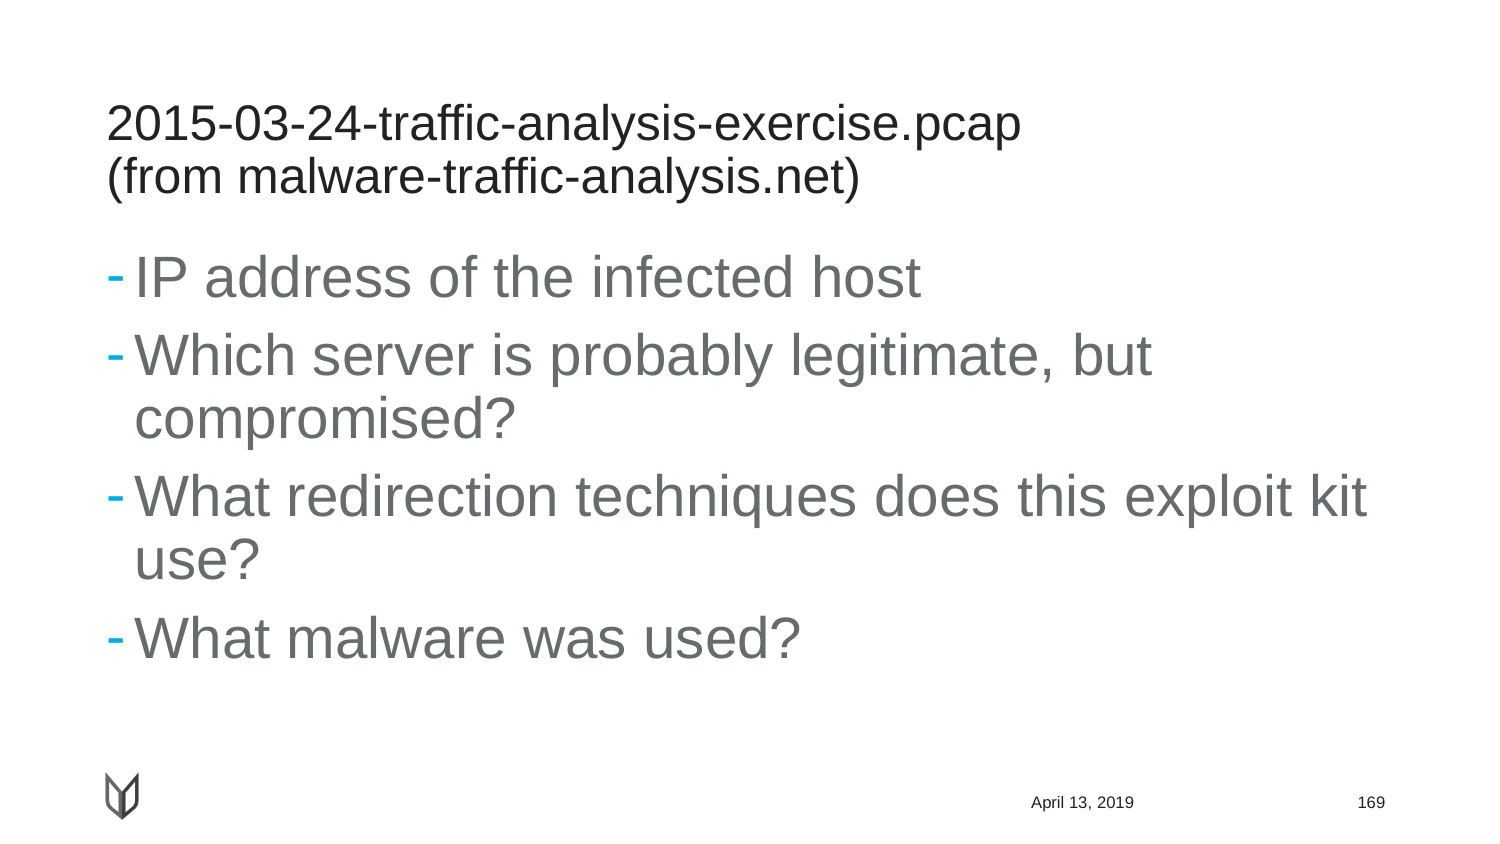

# 2015-03-24-traffic-analysis-exercise.pcap (from malware-traffic-analysis.net)
IP address of the infected host
Which server is probably legitimate, but compromised?
What redirection techniques does this exploit kit use?
What malware was used?

April 13, 2019
169